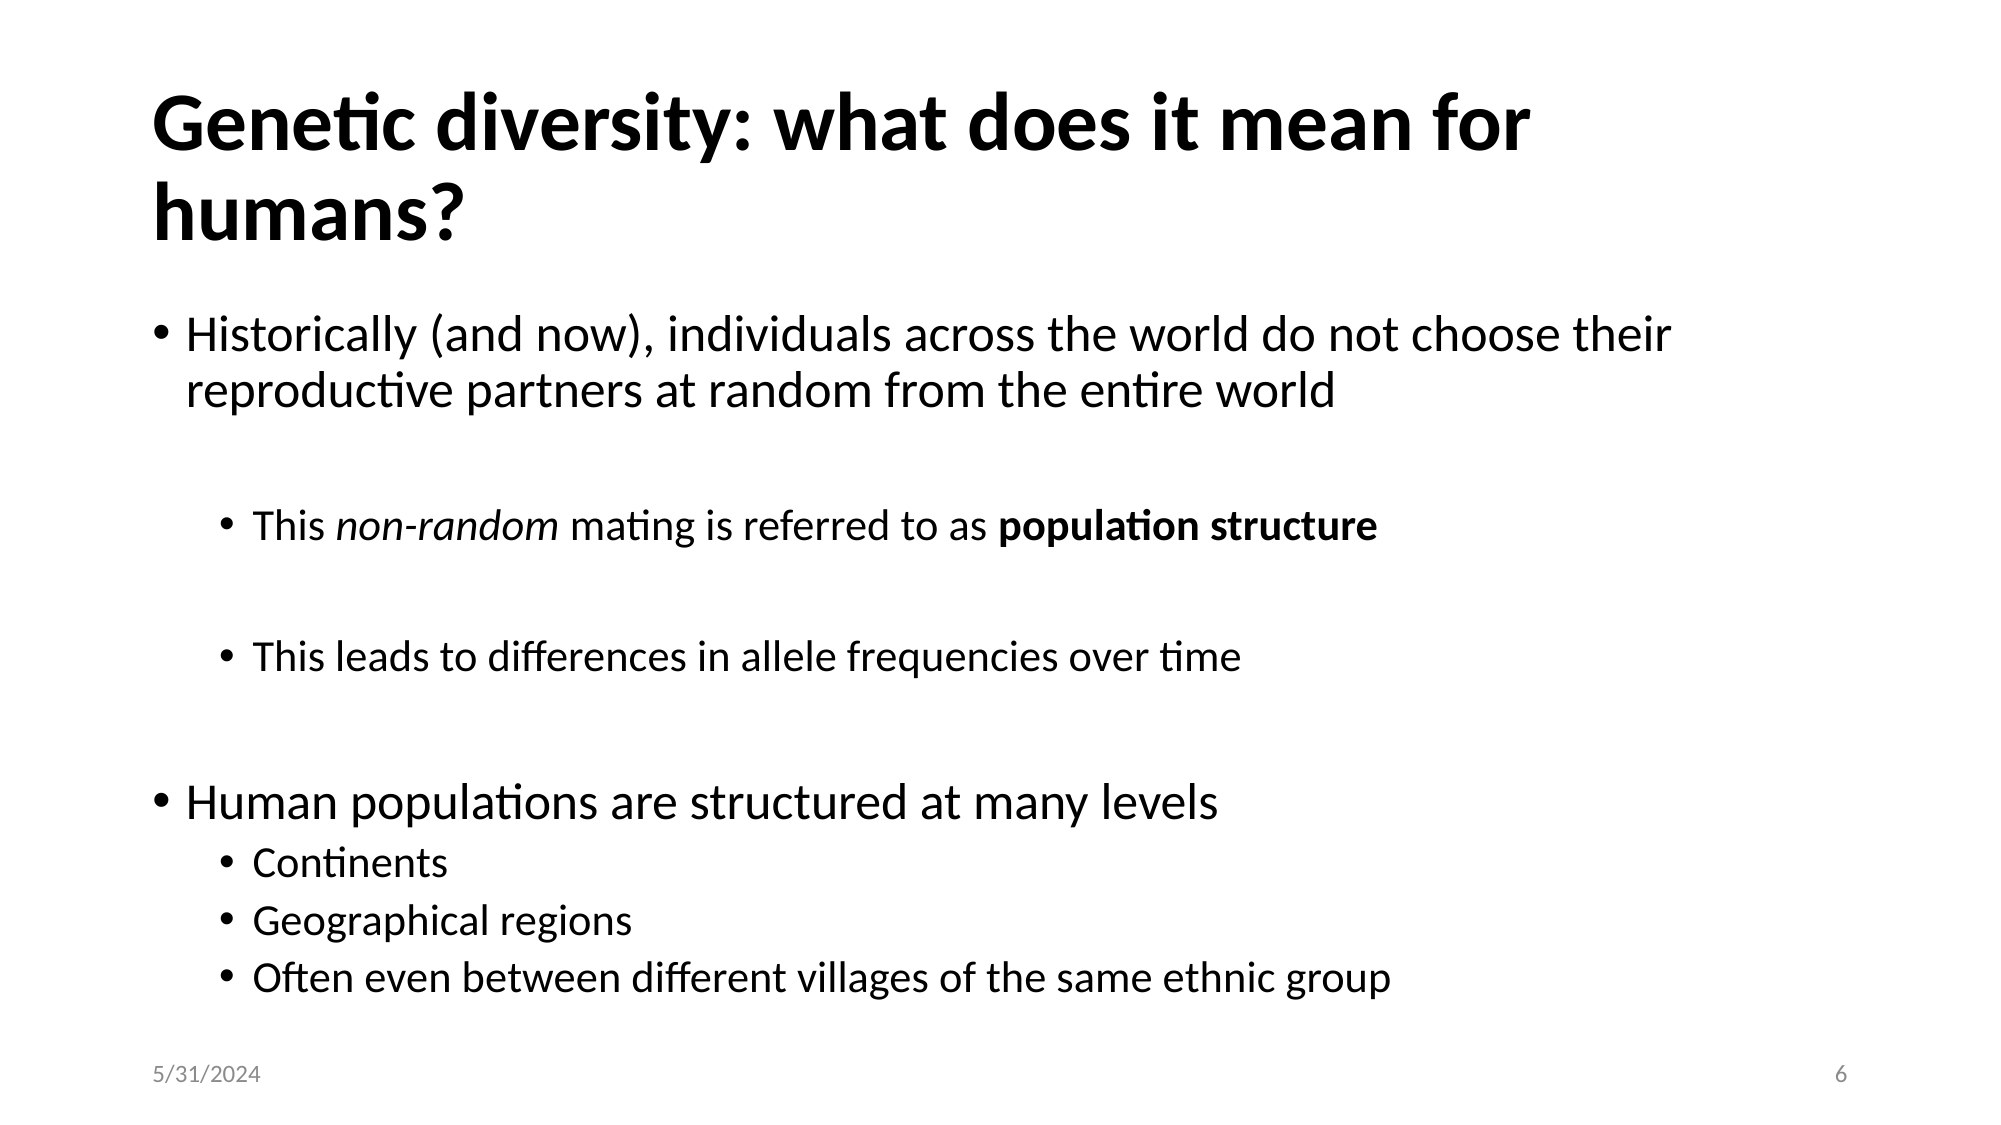

# Genetic diversity: what does it mean for humans?
Historically (and now), individuals across the world do not choose their reproductive partners at random from the entire world

This non-random mating is referred to as population structure

This leads to differences in allele frequencies over time

Human populations are structured at many levels
Continents
Geographical regions
Often even between different villages of the same ethnic group
5/31/2024
6